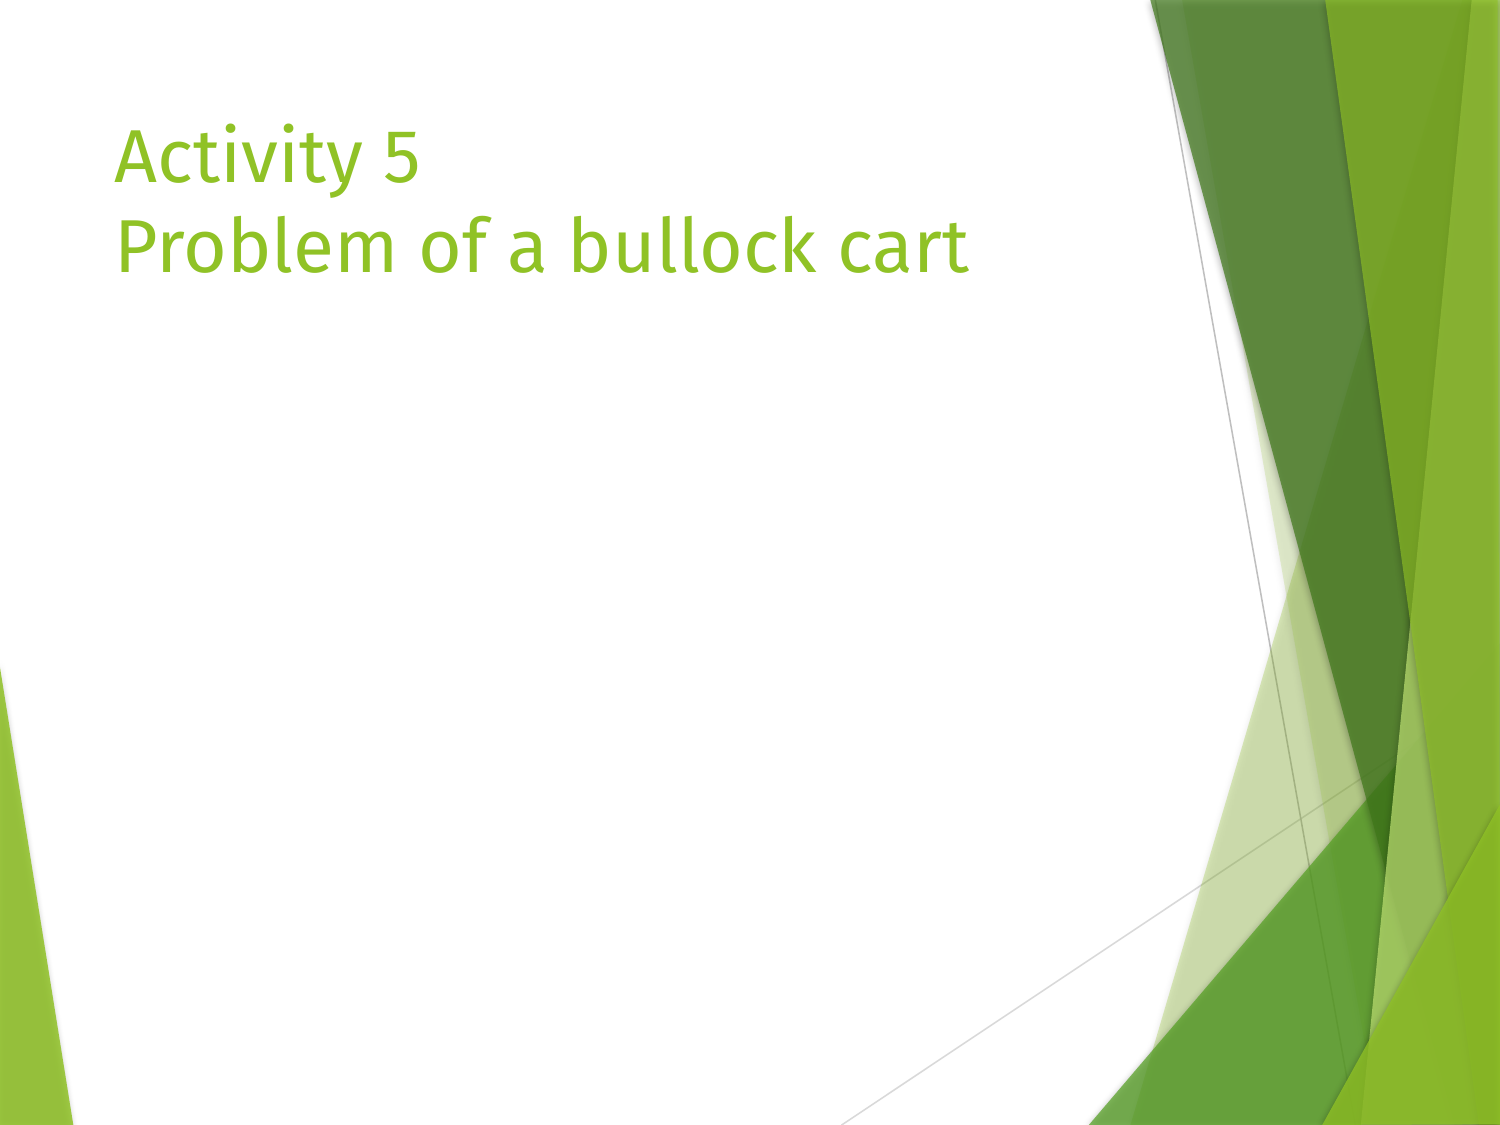

# Activity 5 Problem of a bullock cart